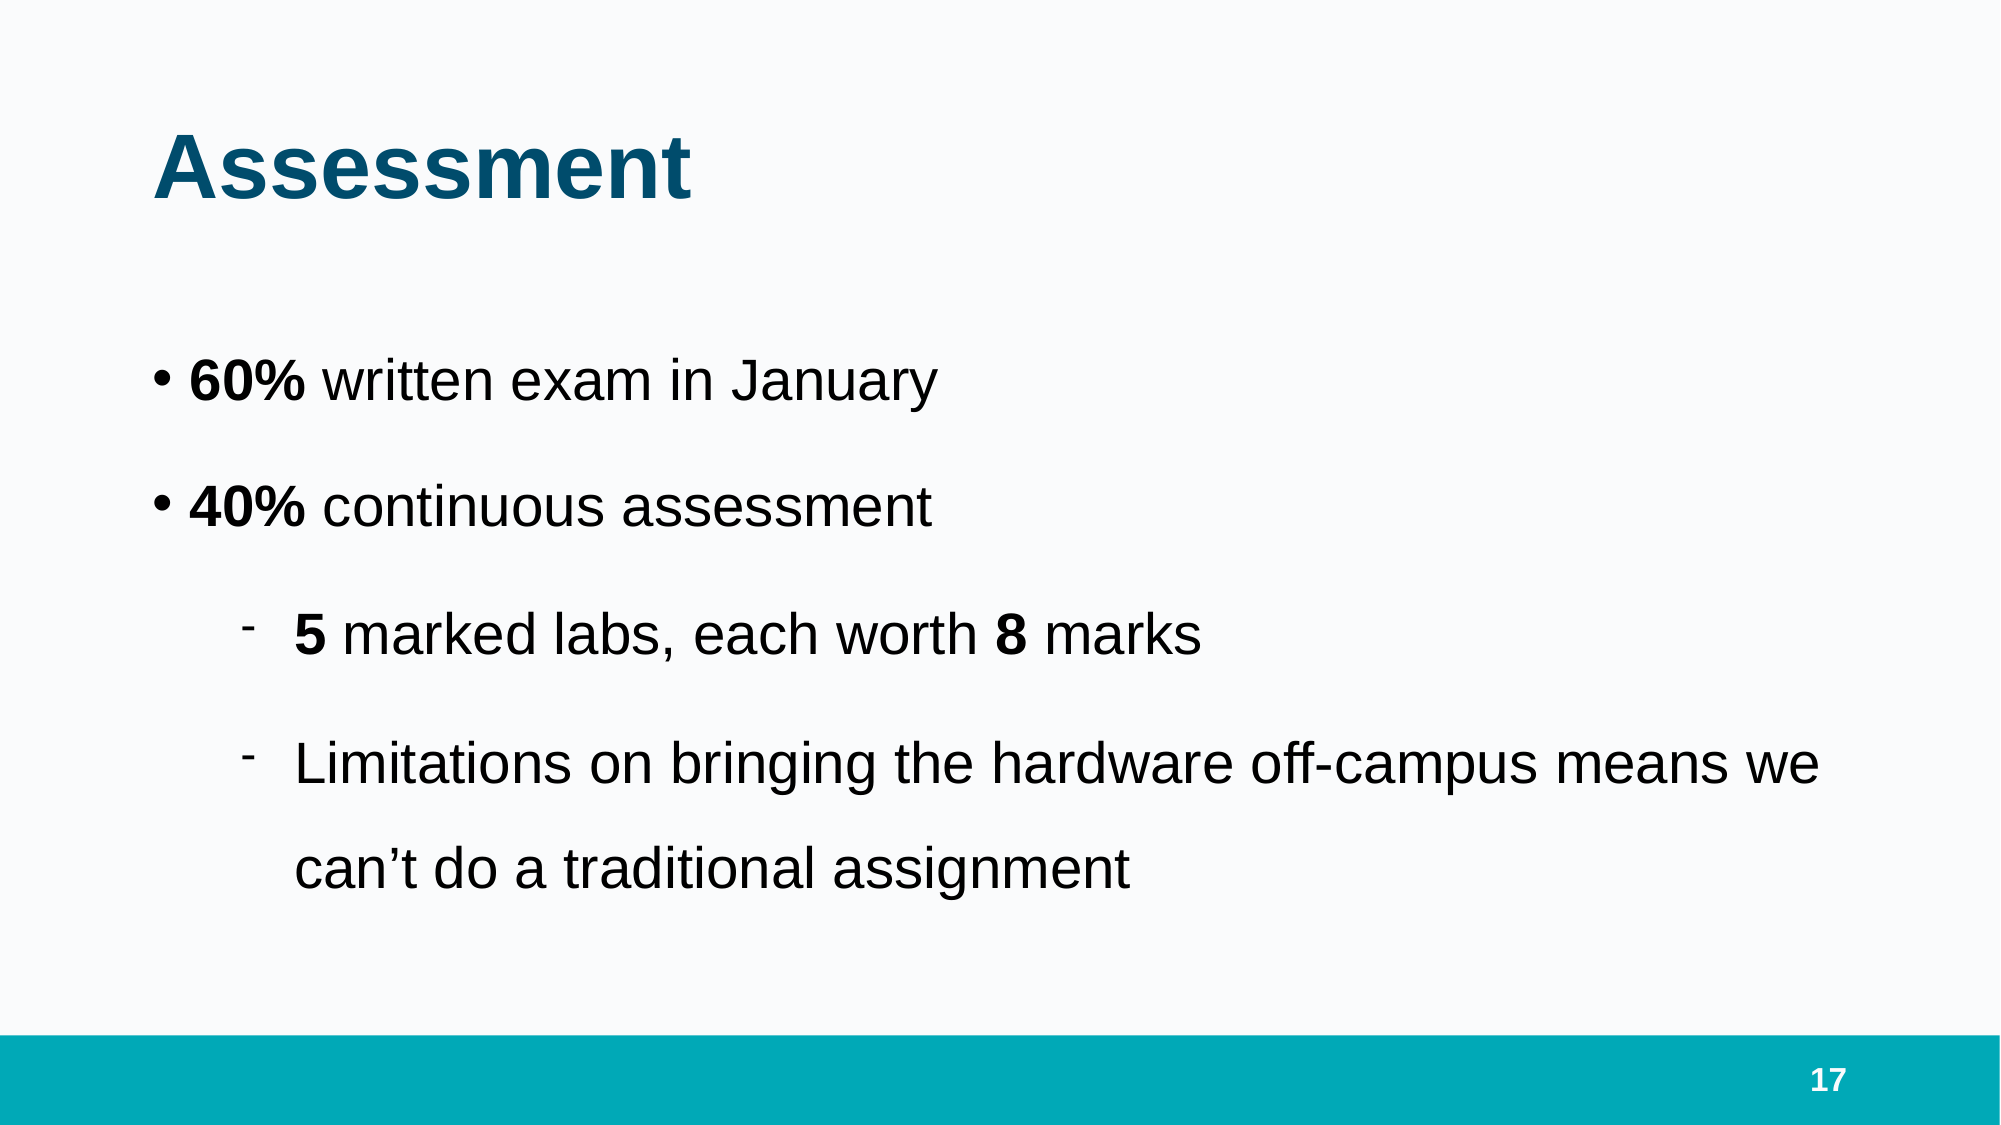

# Assessment
60% written exam in January
40% continuous assessment
5 marked labs, each worth 8 marks
Limitations on bringing the hardware off-campus means we can’t do a traditional assignment
17